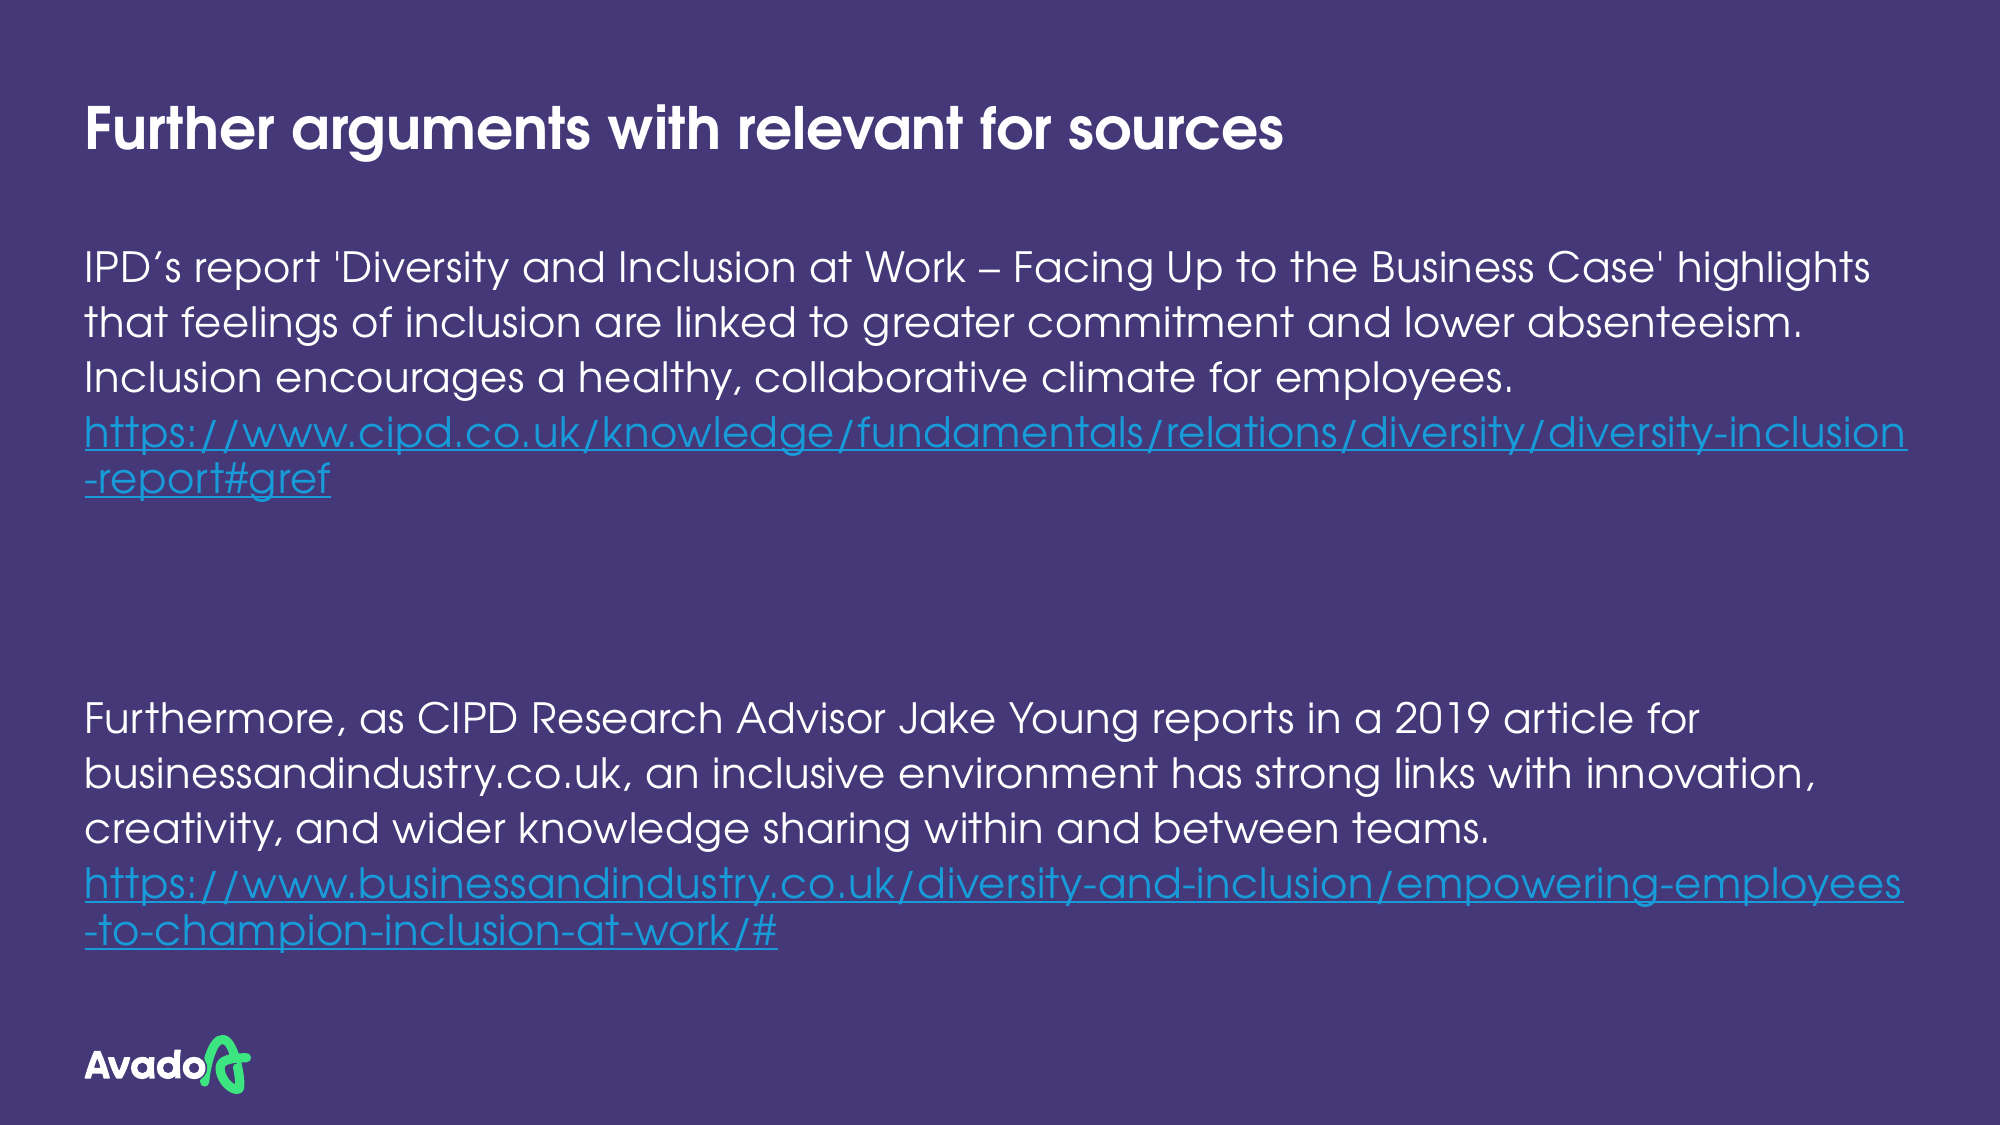

# Further arguments with relevant for sources
IPD’s report 'Diversity and Inclusion at Work – Facing Up to the Business Case' highlights that feelings of inclusion are linked to greater commitment and lower absenteeism. Inclusion encourages a healthy, collaborative climate for employees. 
https://www.cipd.co.uk/knowledge/fundamentals/relations/diversity/diversity-inclusion-report#gref
Furthermore, as CIPD Research Advisor Jake Young reports in a 2019 article for businessandindustry.co.uk, an inclusive environment has strong links with innovation, creativity, and wider knowledge sharing within and between teams.
https://www.businessandindustry.co.uk/diversity-and-inclusion/empowering-employees-to-champion-inclusion-at-work/#